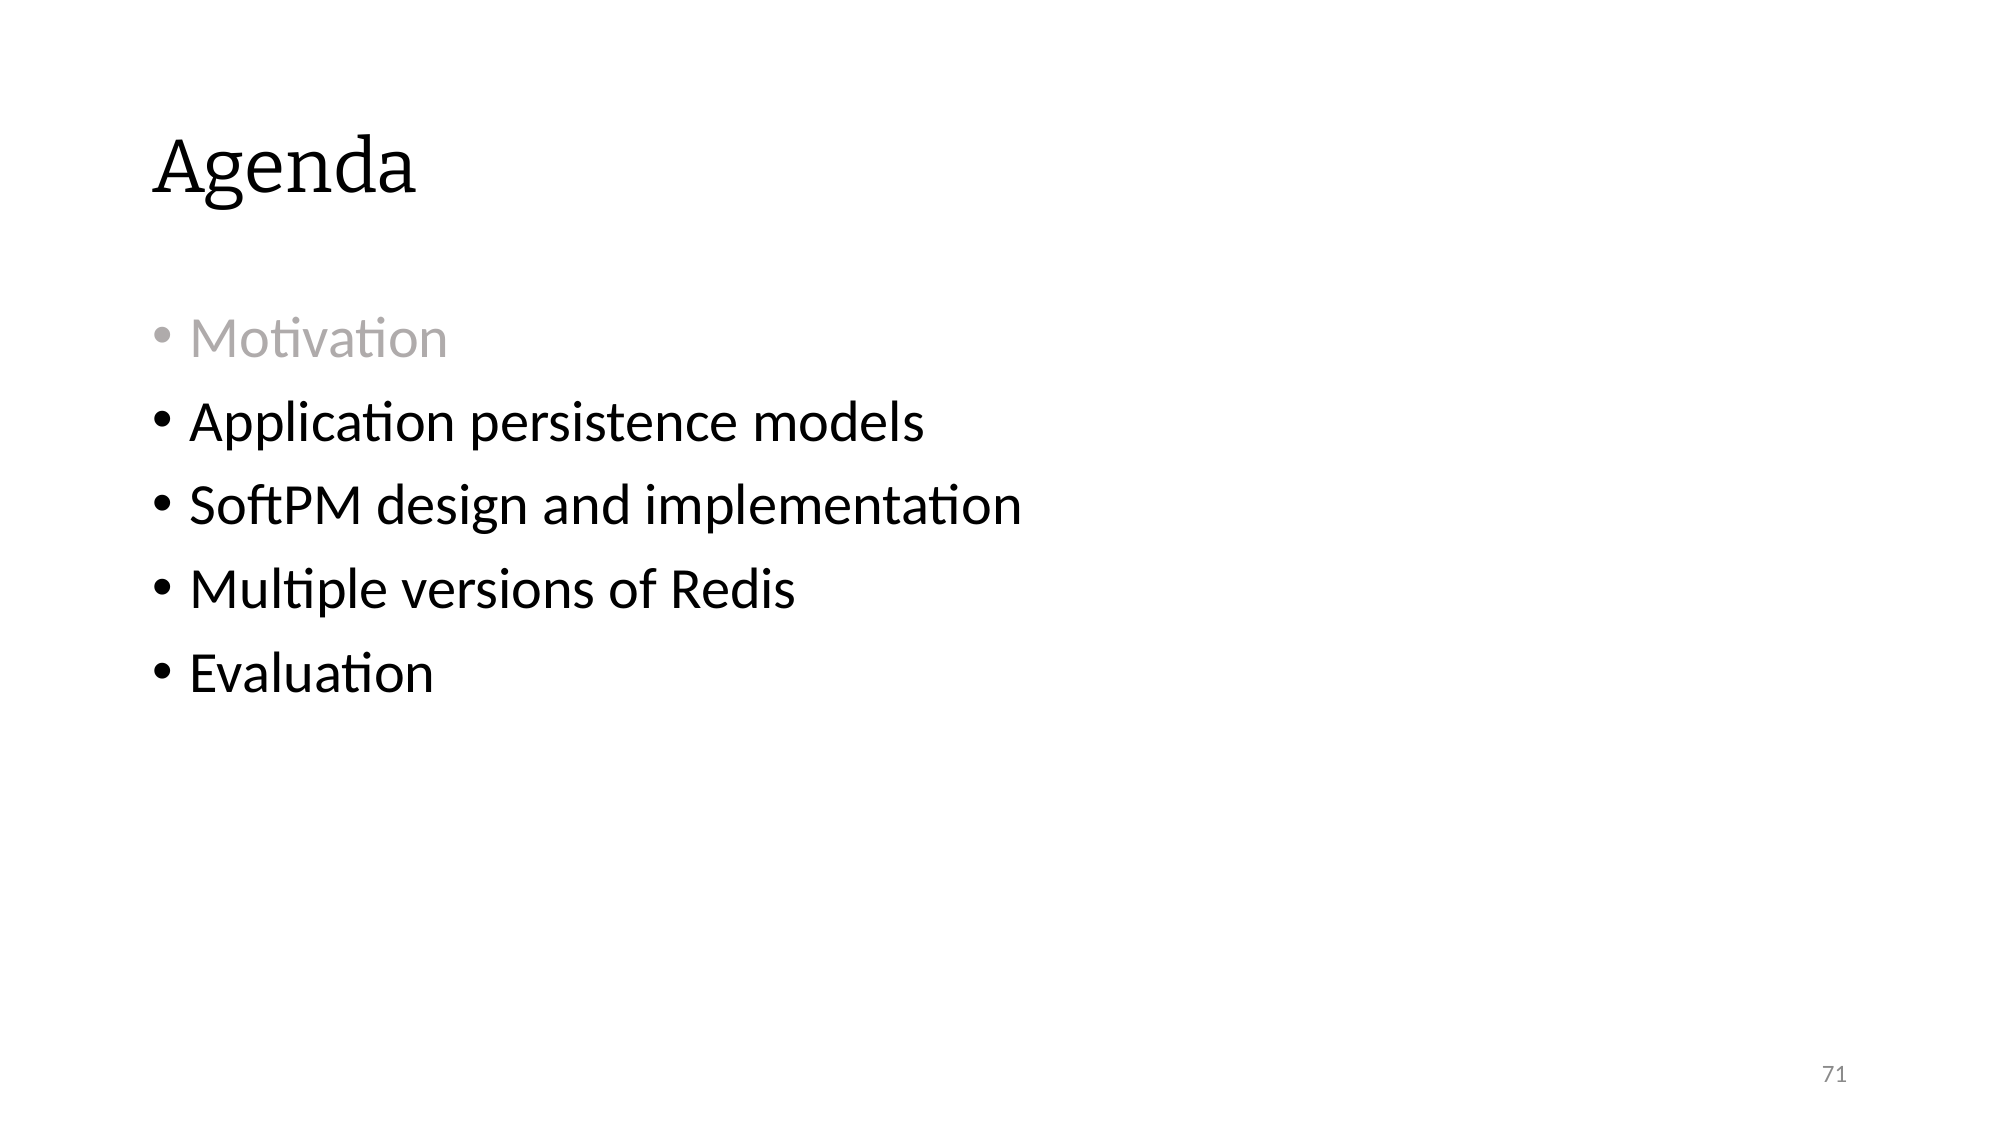

# Agenda
Motivation
Application persistence models
SoftPM design and implementation
Multiple versions of Redis
Evaluation
71